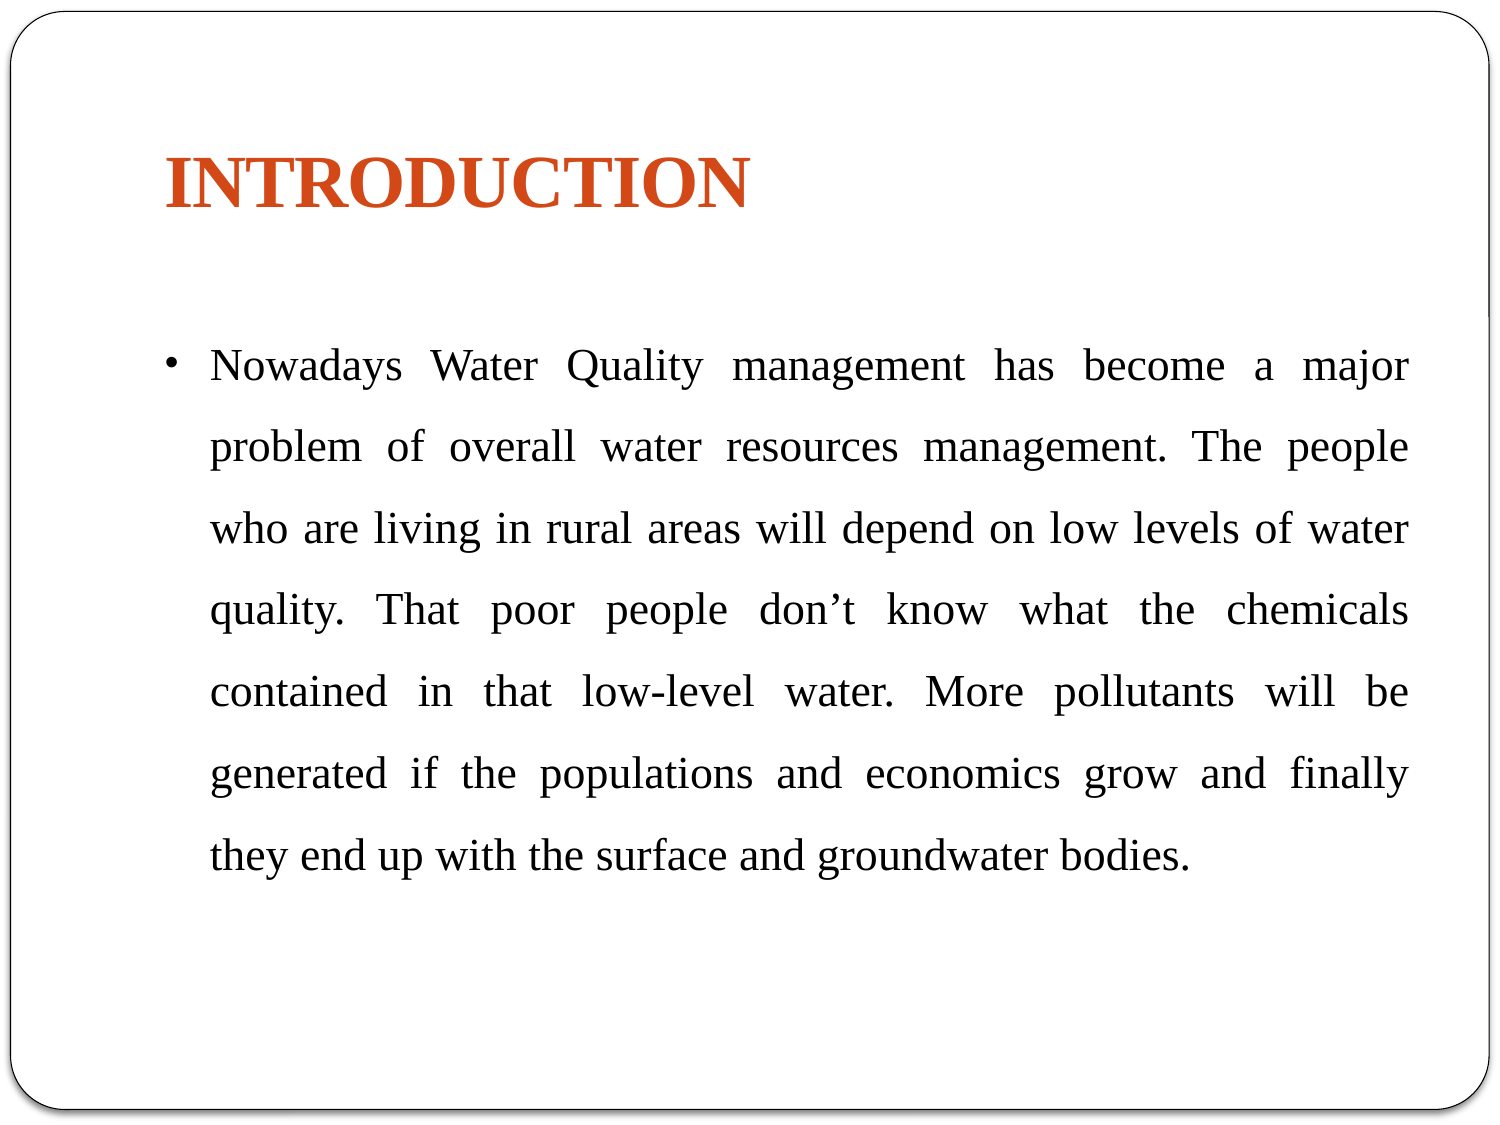

# INTRODUCTION
Nowadays Water Quality management has become a major problem of overall water resources management. The people who are living in rural areas will depend on low levels of water quality. That poor people don’t know what the chemicals contained in that low-level water. More pollutants will be generated if the populations and economics grow and finally they end up with the surface and groundwater bodies.